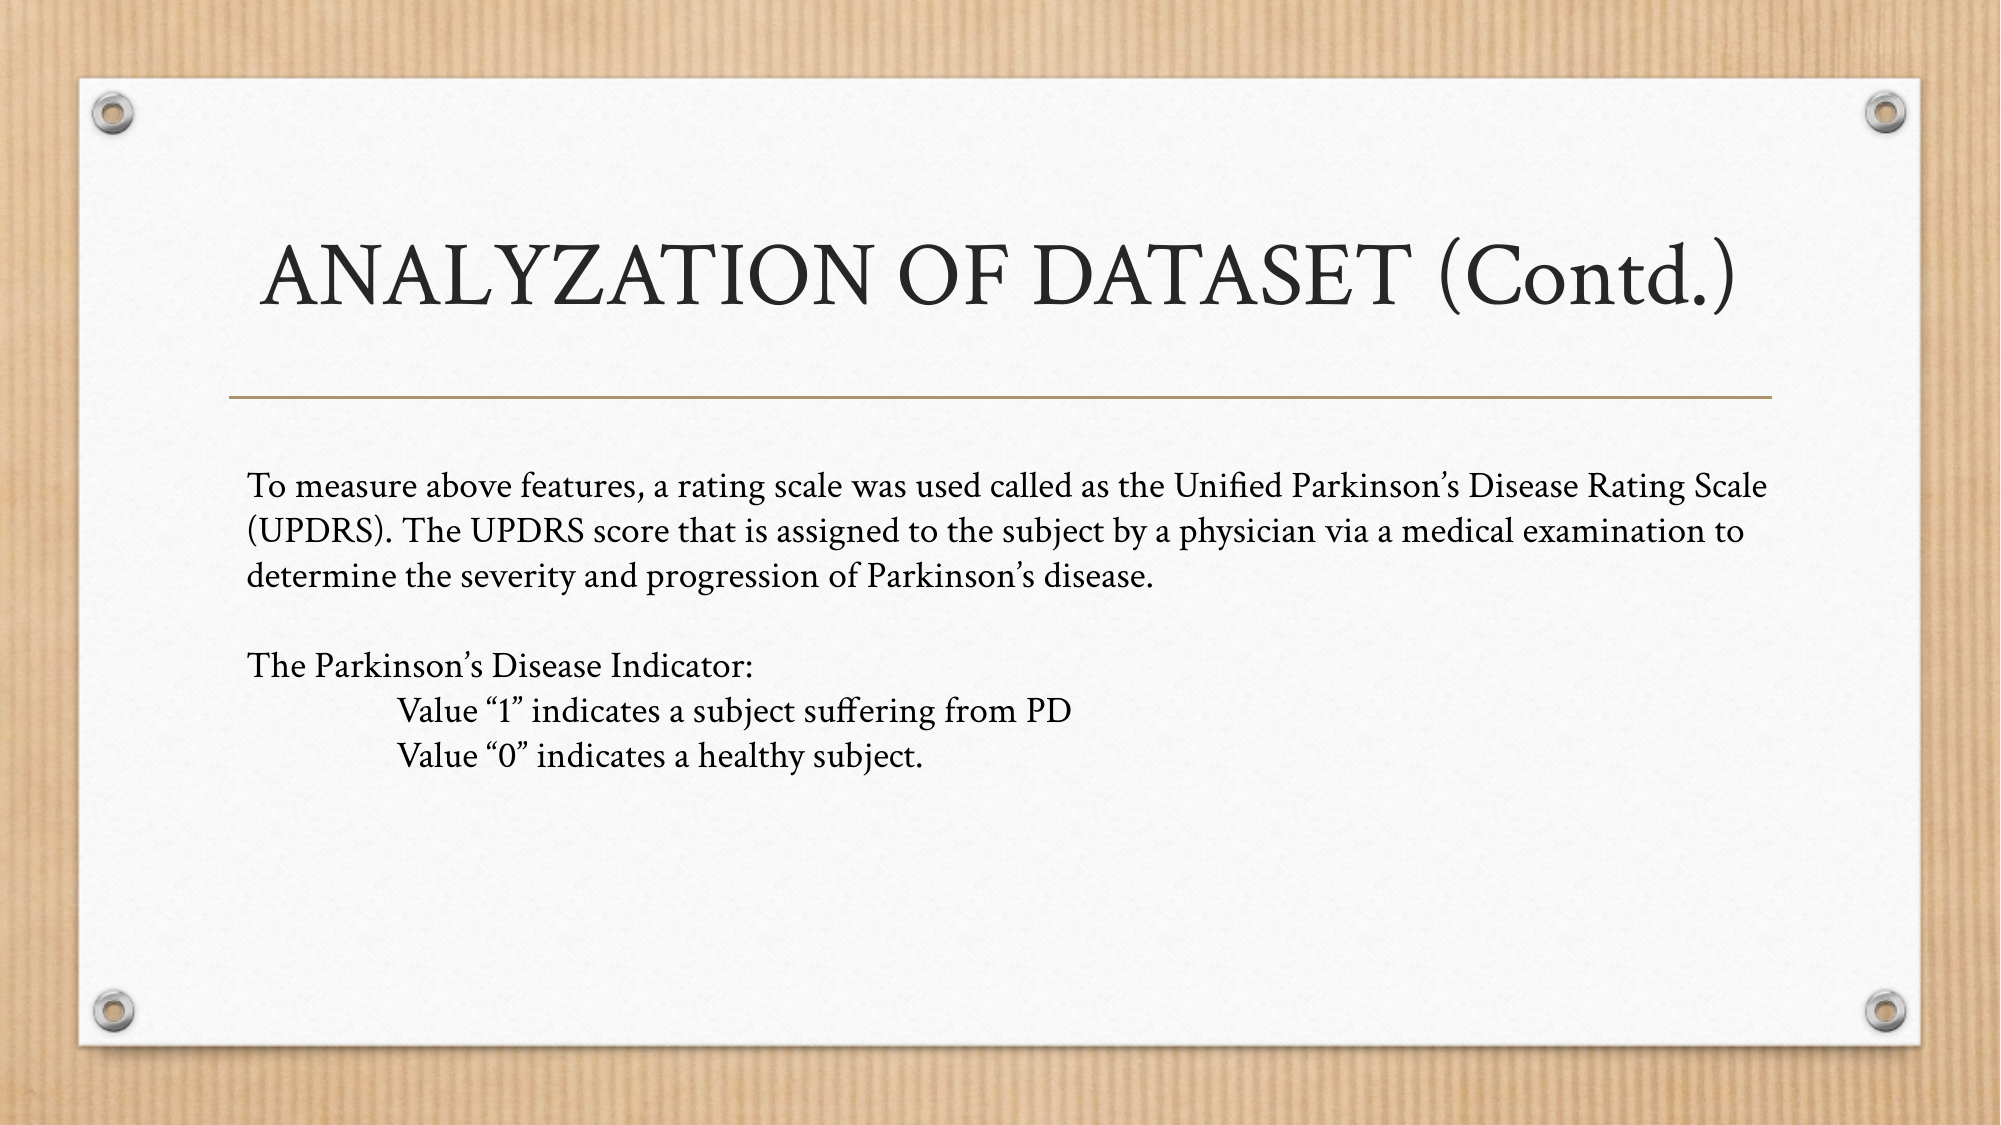

# ANALYZATION OF DATASET (Contd.)
To measure above features, a rating scale was used called as the Unified Parkinson’s Disease Rating Scale (UPDRS). The UPDRS score that is assigned to the subject by a physician via a medical examination to determine the severity and progression of Parkinson’s disease.

The Parkinson’s Disease Indicator:
Value “1” indicates a subject suffering from PD
Value “0” indicates a healthy subject.